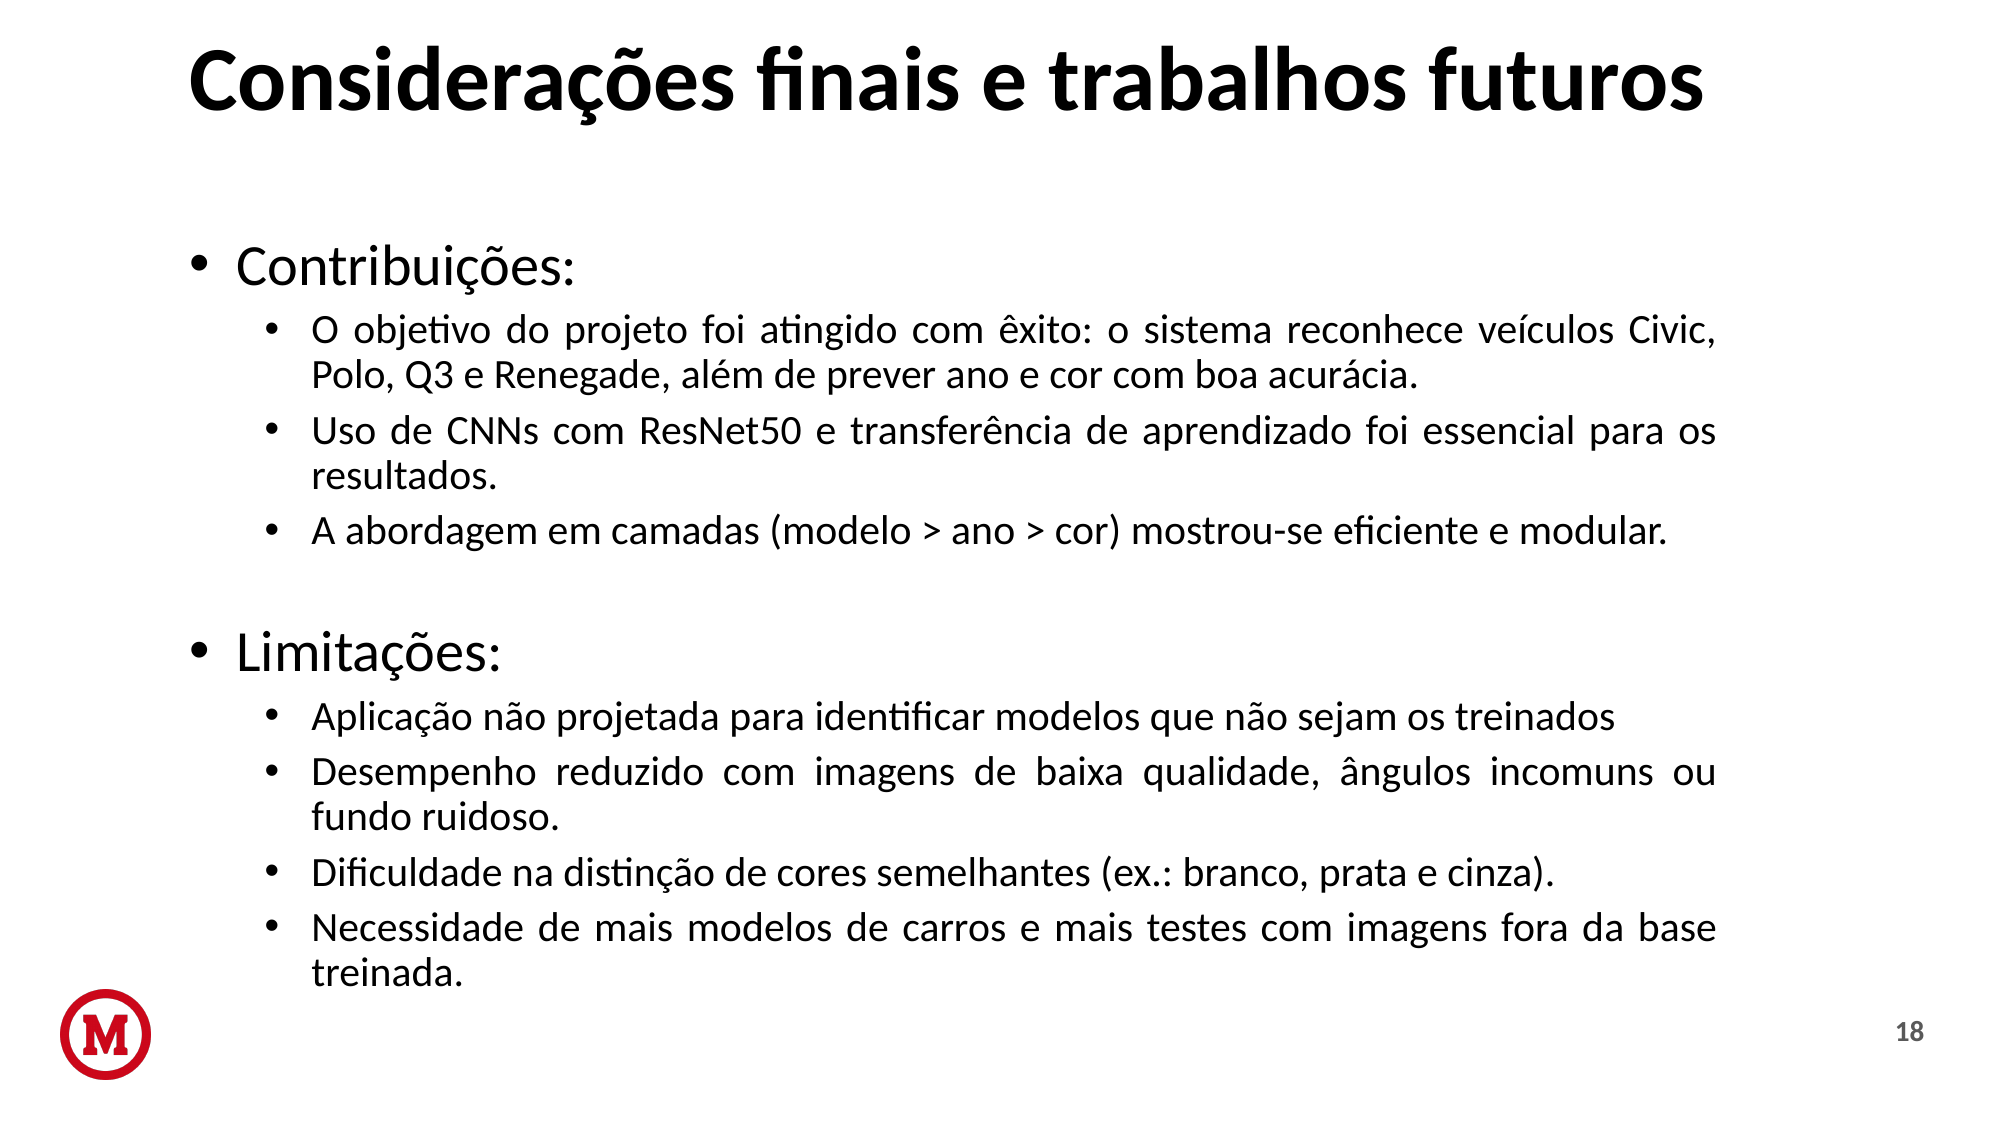

Considerações finais e trabalhos futuros
Contribuições:
O objetivo do projeto foi atingido com êxito: o sistema reconhece veículos Civic, Polo, Q3 e Renegade, além de prever ano e cor com boa acurácia.
Uso de CNNs com ResNet50 e transferência de aprendizado foi essencial para os resultados.
A abordagem em camadas (modelo > ano > cor) mostrou-se eficiente e modular.

Limitações:
Aplicação não projetada para identificar modelos que não sejam os treinados
Desempenho reduzido com imagens de baixa qualidade, ângulos incomuns ou fundo ruidoso.
Dificuldade na distinção de cores semelhantes (ex.: branco, prata e cinza).
Necessidade de mais modelos de carros e mais testes com imagens fora da base treinada.

18